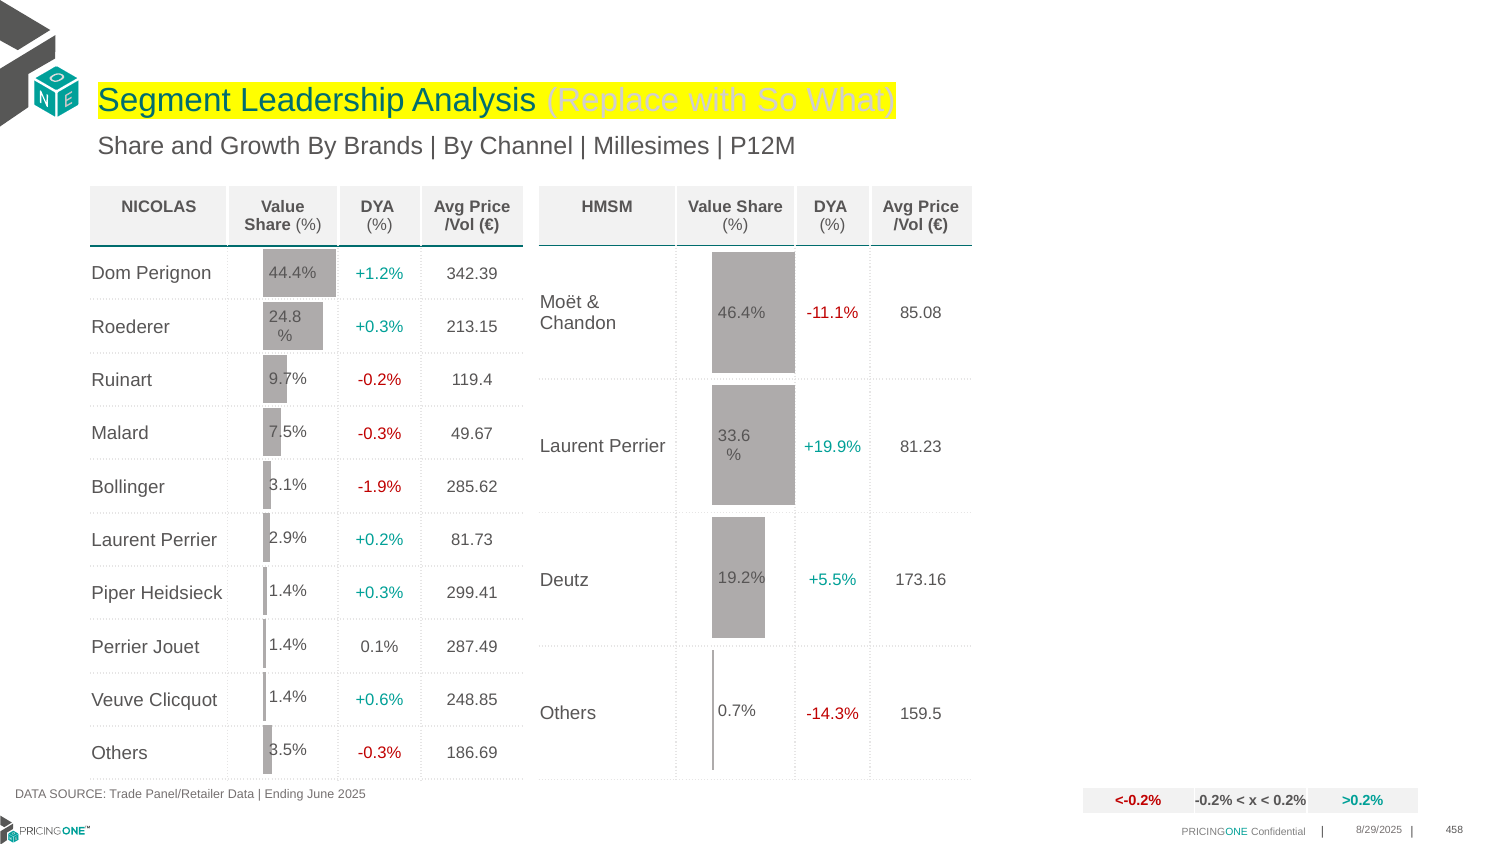

# Segment Leadership Analysis (Replace with So What)
Share and Growth By Brands | By Channel | Millesimes | P12M
| NICOLAS | Value Share (%) | DYA (%) | Avg Price /Vol (€) |
| --- | --- | --- | --- |
| Dom Perignon |  | +1.2% | 342.39 |
| Roederer |  | +0.3% | 213.15 |
| Ruinart |  | -0.2% | 119.4 |
| Malard |  | -0.3% | 49.67 |
| Bollinger |  | -1.9% | 285.62 |
| Laurent Perrier |  | +0.2% | 81.73 |
| Piper Heidsieck |  | +0.3% | 299.41 |
| Perrier Jouet |  | 0.1% | 287.49 |
| Veuve Clicquot |  | +0.6% | 248.85 |
| Others |  | -0.3% | 186.69 |
| HMSM | Value Share (%) | DYA (%) | Avg Price /Vol (€) |
| --- | --- | --- | --- |
| Moët & Chandon |  | -11.1% | 85.08 |
| Laurent Perrier |  | +19.9% | 81.23 |
| Deutz |  | +5.5% | 173.16 |
| Others |  | -14.3% | 159.5 |

### Chart

| Category | Millesimes | HMSM |
|---|---|
|  | 0.464344233920288 |

### Chart

| Category | Millesimes | NICOLAS |
|---|---|
|  | 0.4440819756174198 |
DATA SOURCE: Trade Panel/Retailer Data | Ending June 2025
| <-0.2% | -0.2% < x < 0.2% | >0.2% |
| --- | --- | --- |

8/29/2025
458